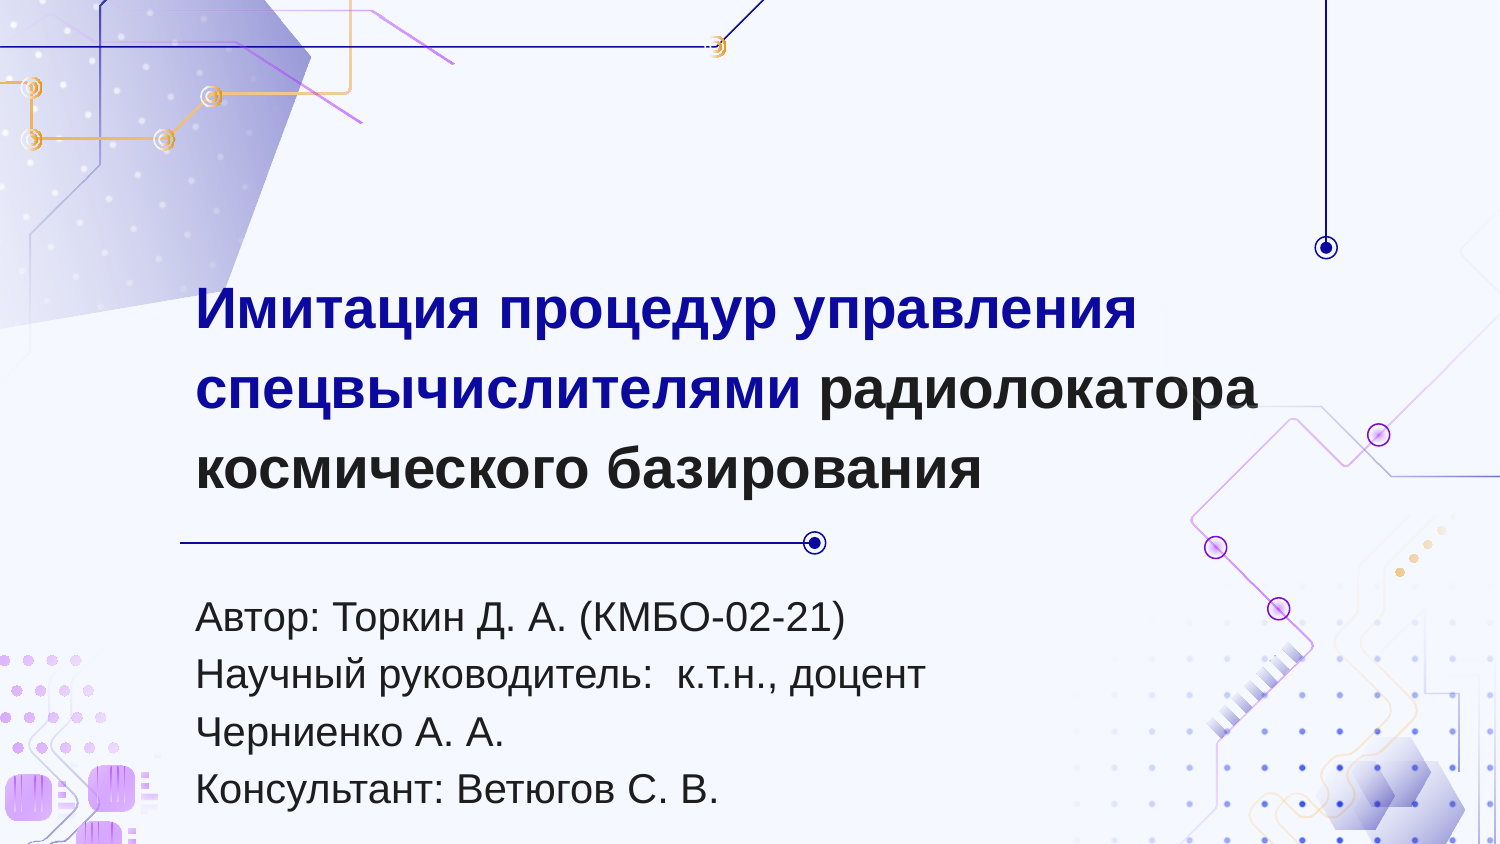

# Имитация процедур управления спецвычислителями радиолокатора космического базирования

Автор: Торкин Д. А. (КМБО-02-21)
Научный руководитель:  к.т.н., доцент Черниенко А. А.
Консультант: Ветюгов С. В.